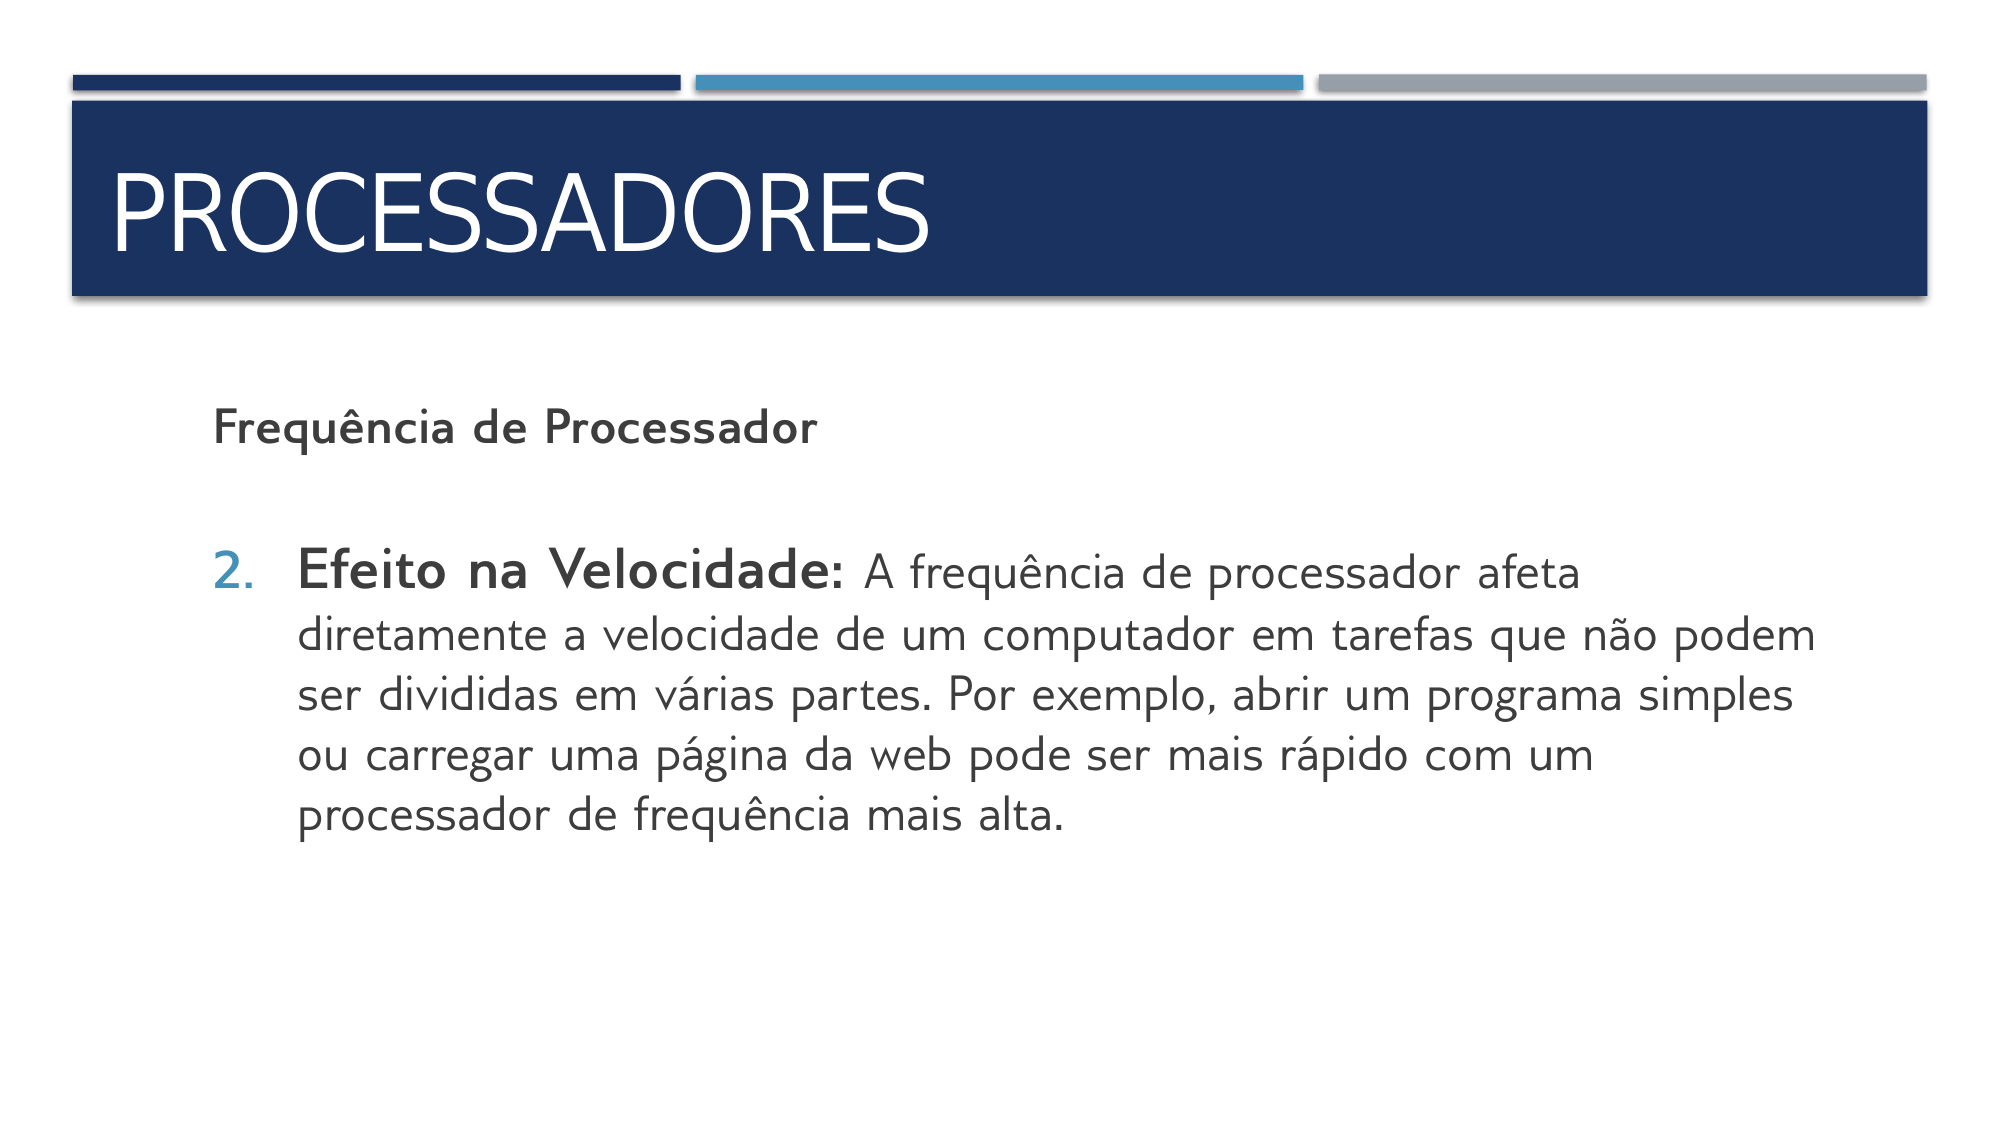

# processadores
Frequência de Processador

Efeito na Velocidade: A frequência de processador afeta diretamente a velocidade de um computador em tarefas que não podem ser divididas em várias partes. Por exemplo, abrir um programa simples ou carregar uma página da web pode ser mais rápido com um processador de frequência mais alta.